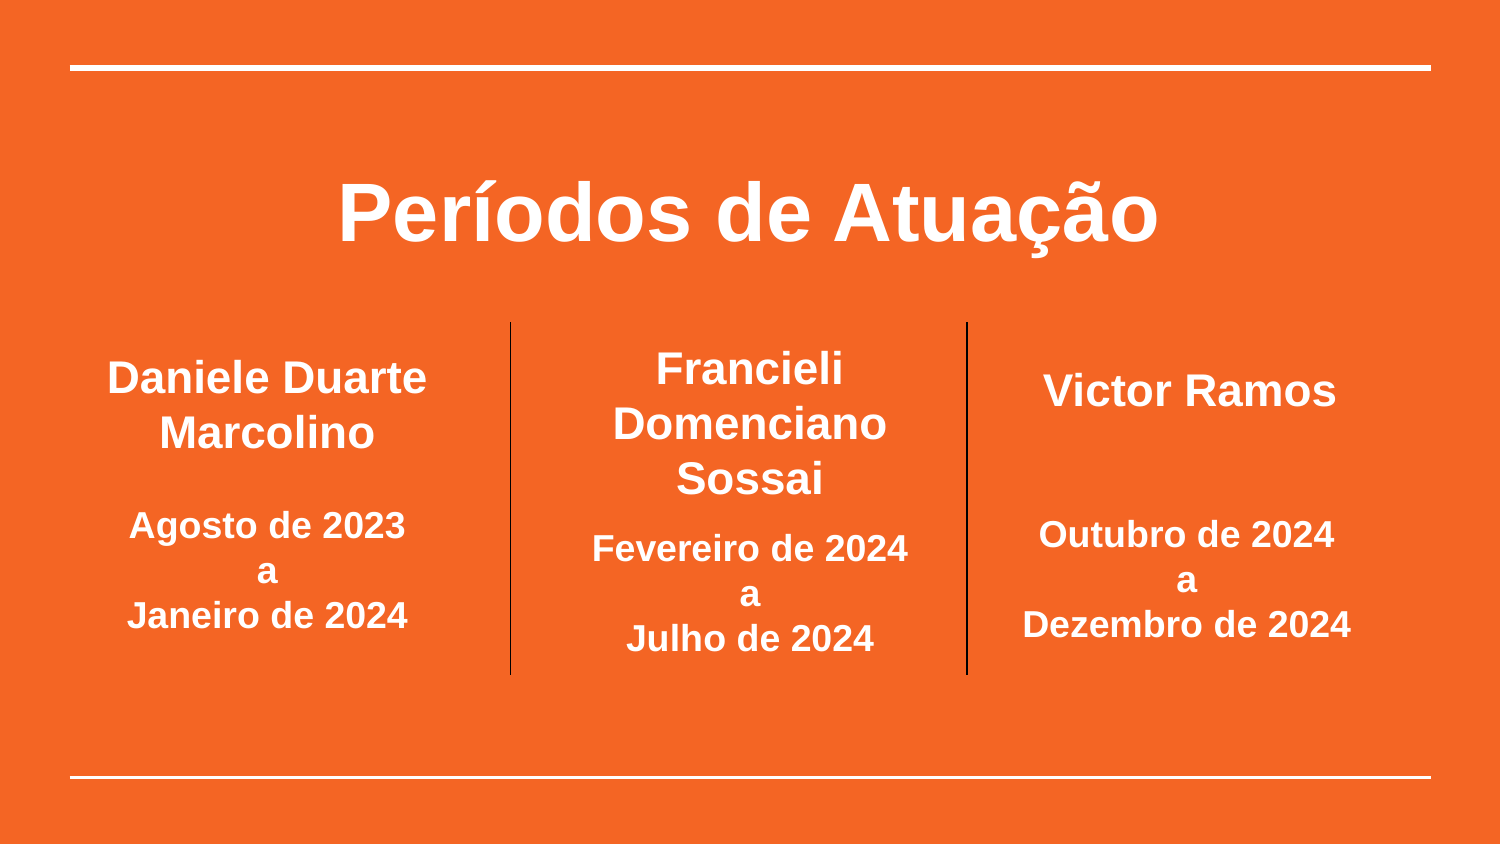

Períodos de Atuação
Francieli Domenciano Sossai
Daniele Duarte Marcolino
Victor Ramos
Agosto de 2023
a
Janeiro de 2024
Outubro de 2024
a
Dezembro de 2024
Fevereiro de 2024
a
Julho de 2024